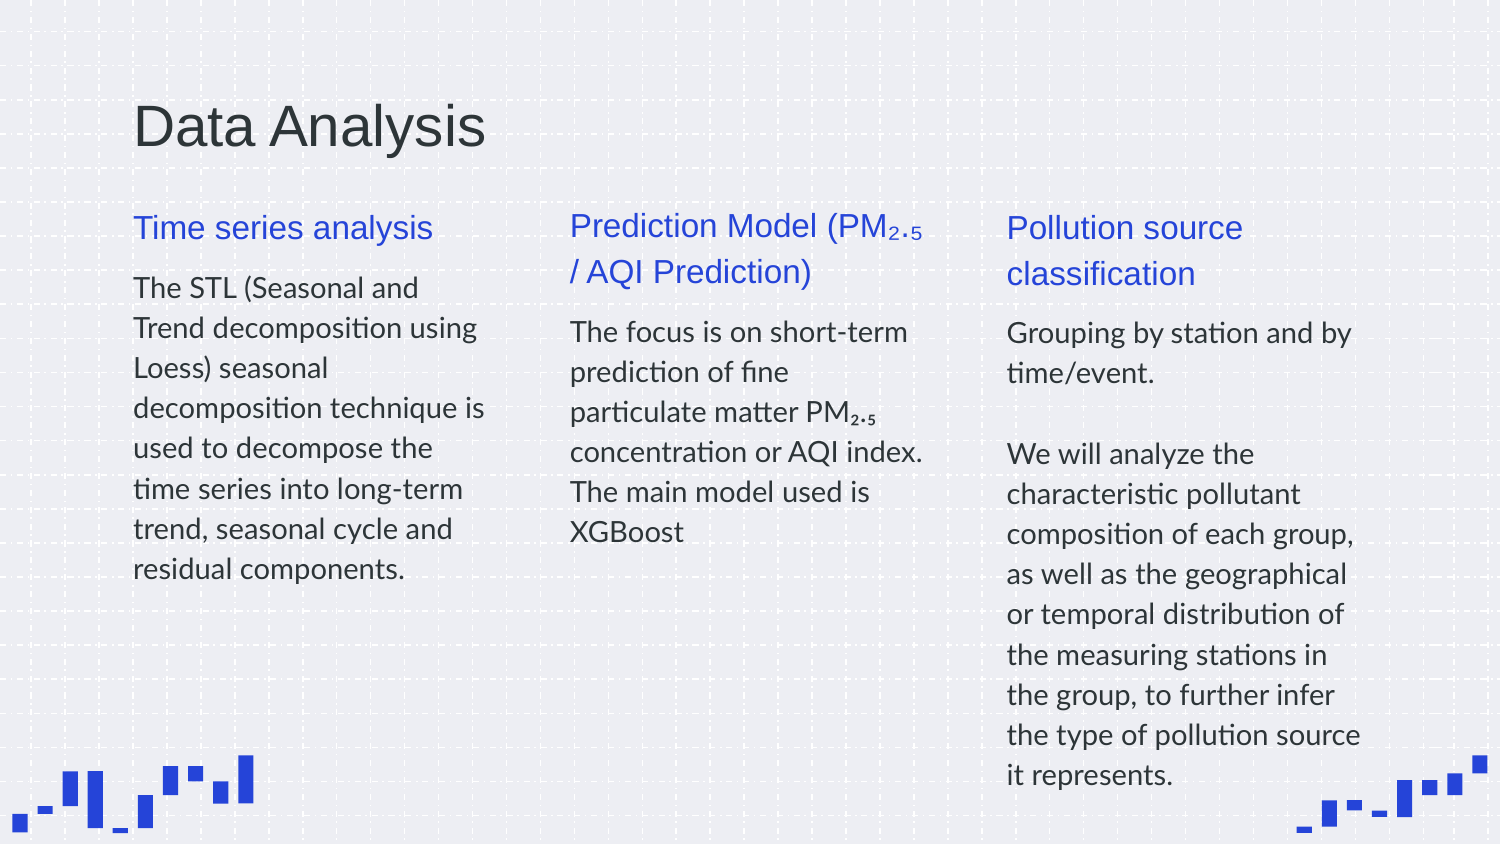

# Data Analysis
Time series analysis
Prediction Model (PM₂.₅ / AQI Prediction)

Pollution source classification
The STL (Seasonal and Trend decomposition using Loess) seasonal decomposition technique is used to decompose the time series into long-term trend, seasonal cycle and residual components.
The focus is on short-term prediction of fine particulate matter PM₂.₅ concentration or AQI index. The main model used is XGBoost
Grouping by station and by time/event.

We will analyze the characteristic pollutant composition of each group, as well as the geographical or temporal distribution of the measuring stations in the group, to further infer the type of pollution source it represents.